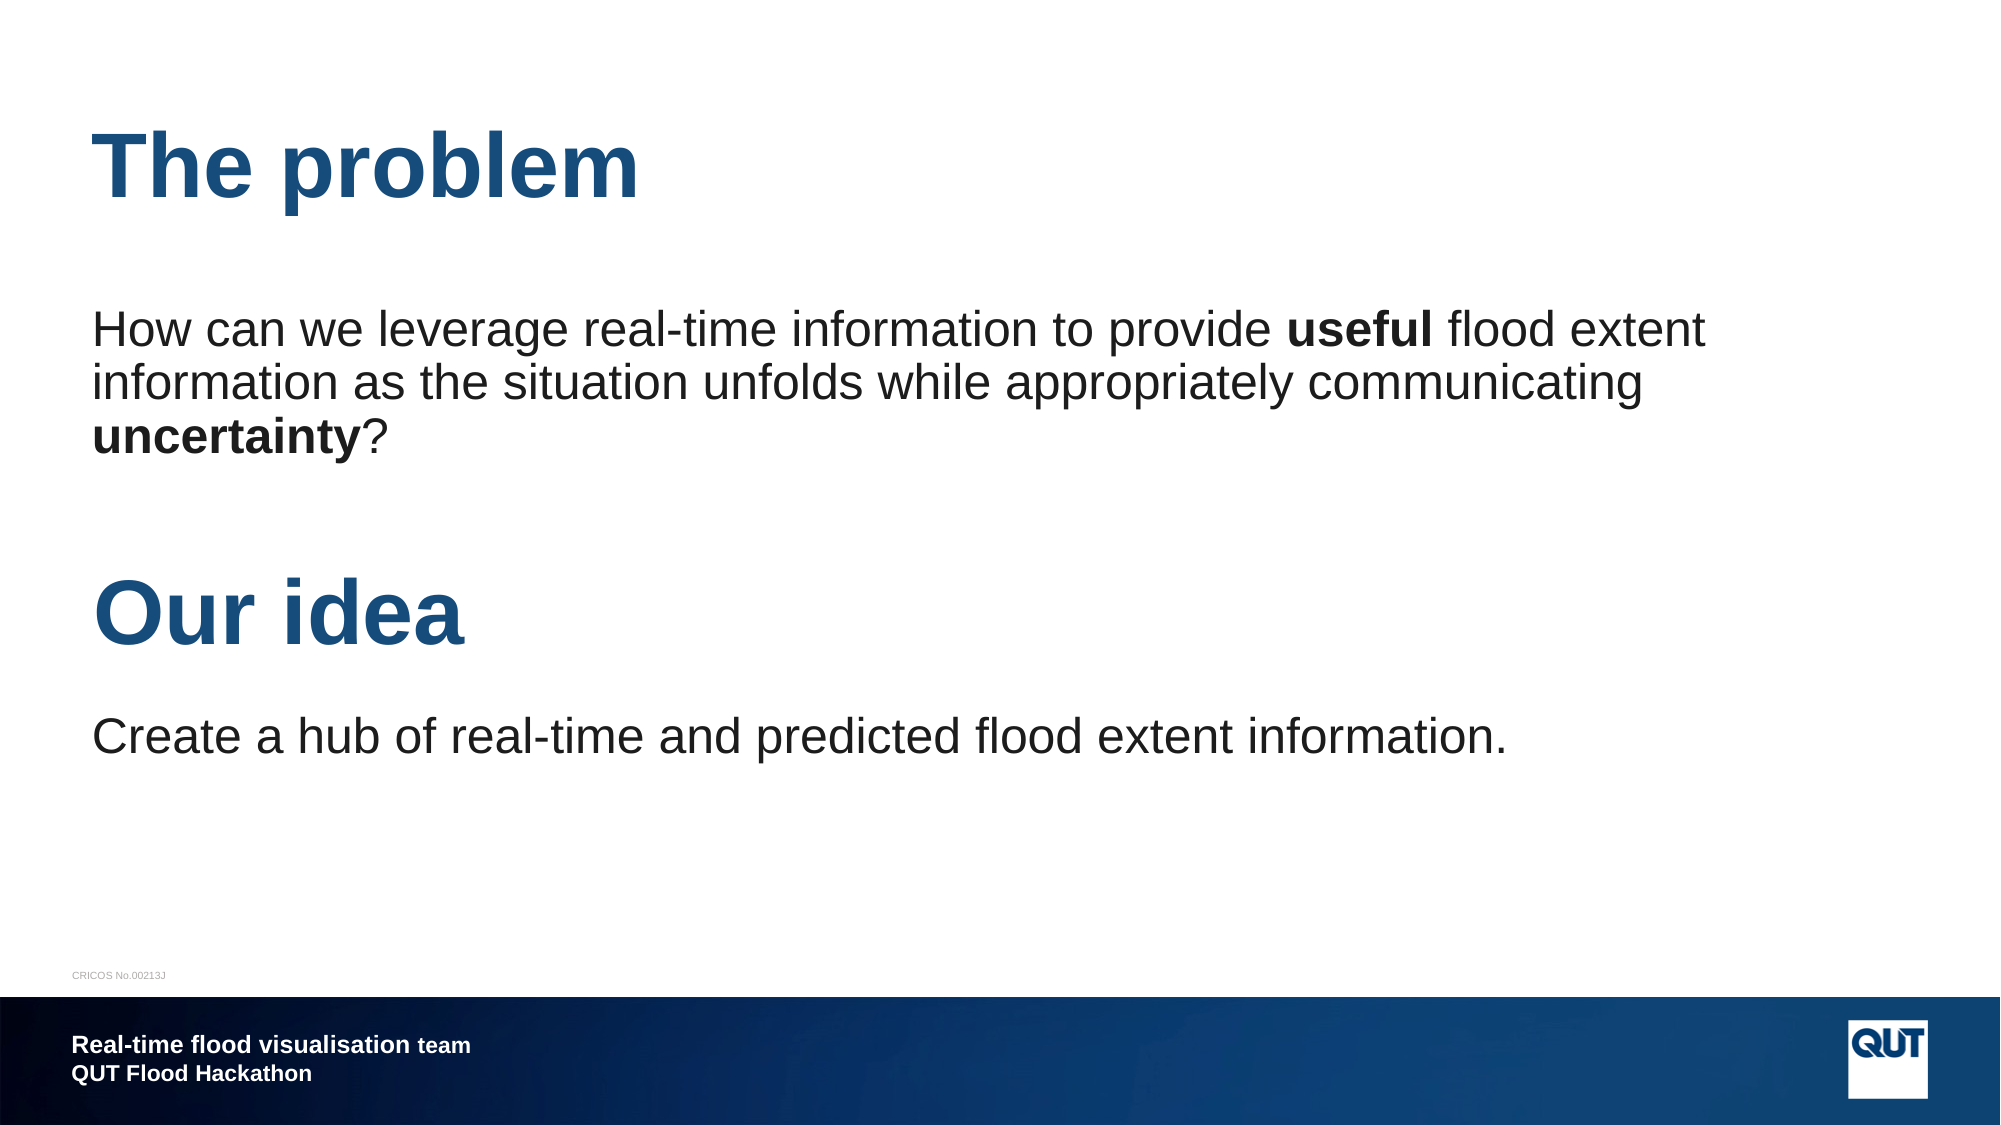

# The problem
How can we leverage real-time information to provide useful flood extent information as the situation unfolds while appropriately communicating uncertainty?

Create a hub of real-time and predicted flood extent information.

Our idea